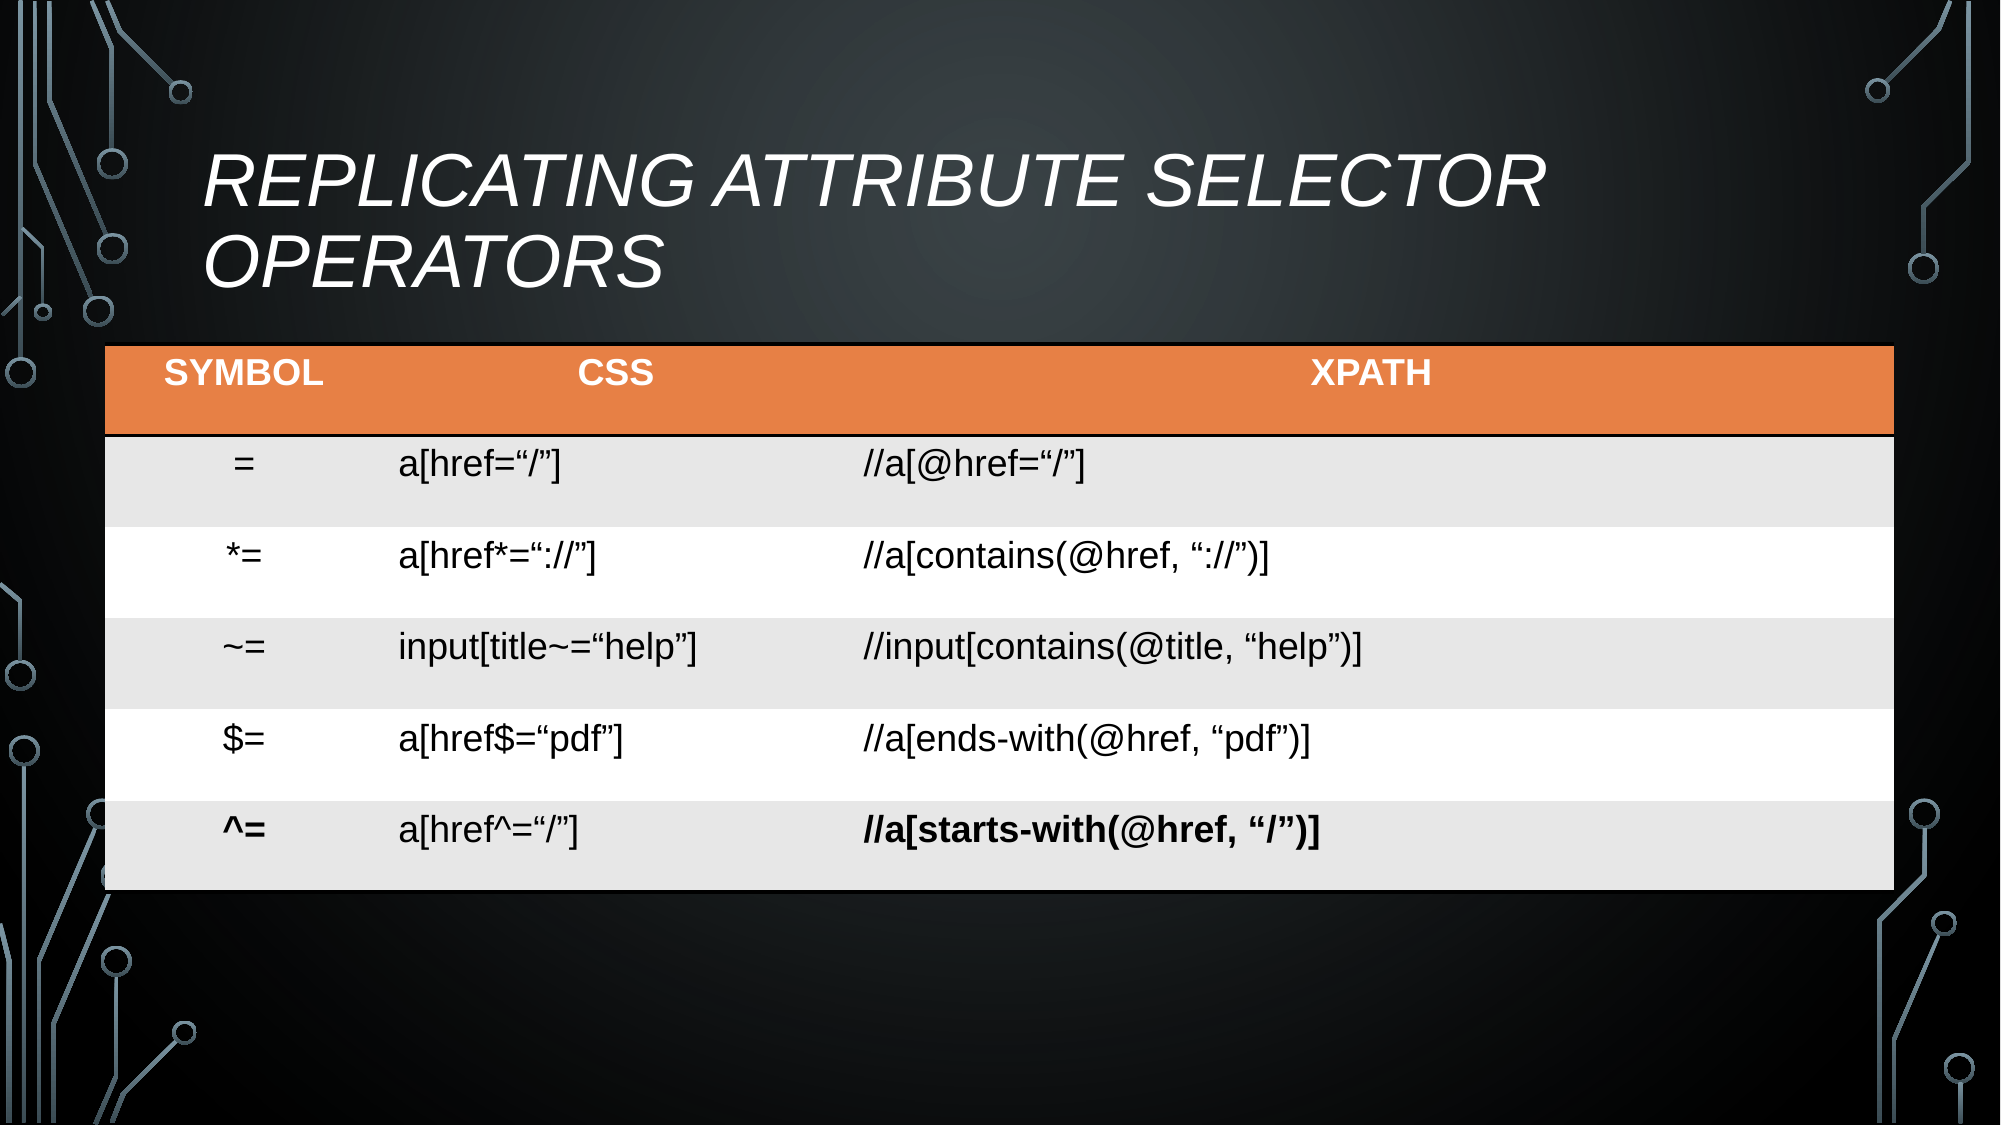

# Replicating Attribute Selector Operators
| SYMBOL | CSS | XPATH |
| --- | --- | --- |
| = | a[href=“/”] | //a[@href=“/”] |
| \*= | a[href\*=“://”] | //a[contains(@href, “://”)] |
| ~= | input[title~=“help”] | //input[contains(@title, “help”)] |
| $= | a[href$=“pdf”] | //a[ends-with(@href, “pdf”)] |
| ^= | a[href^=“/”] | //a[starts-with(@href, “/”)] |